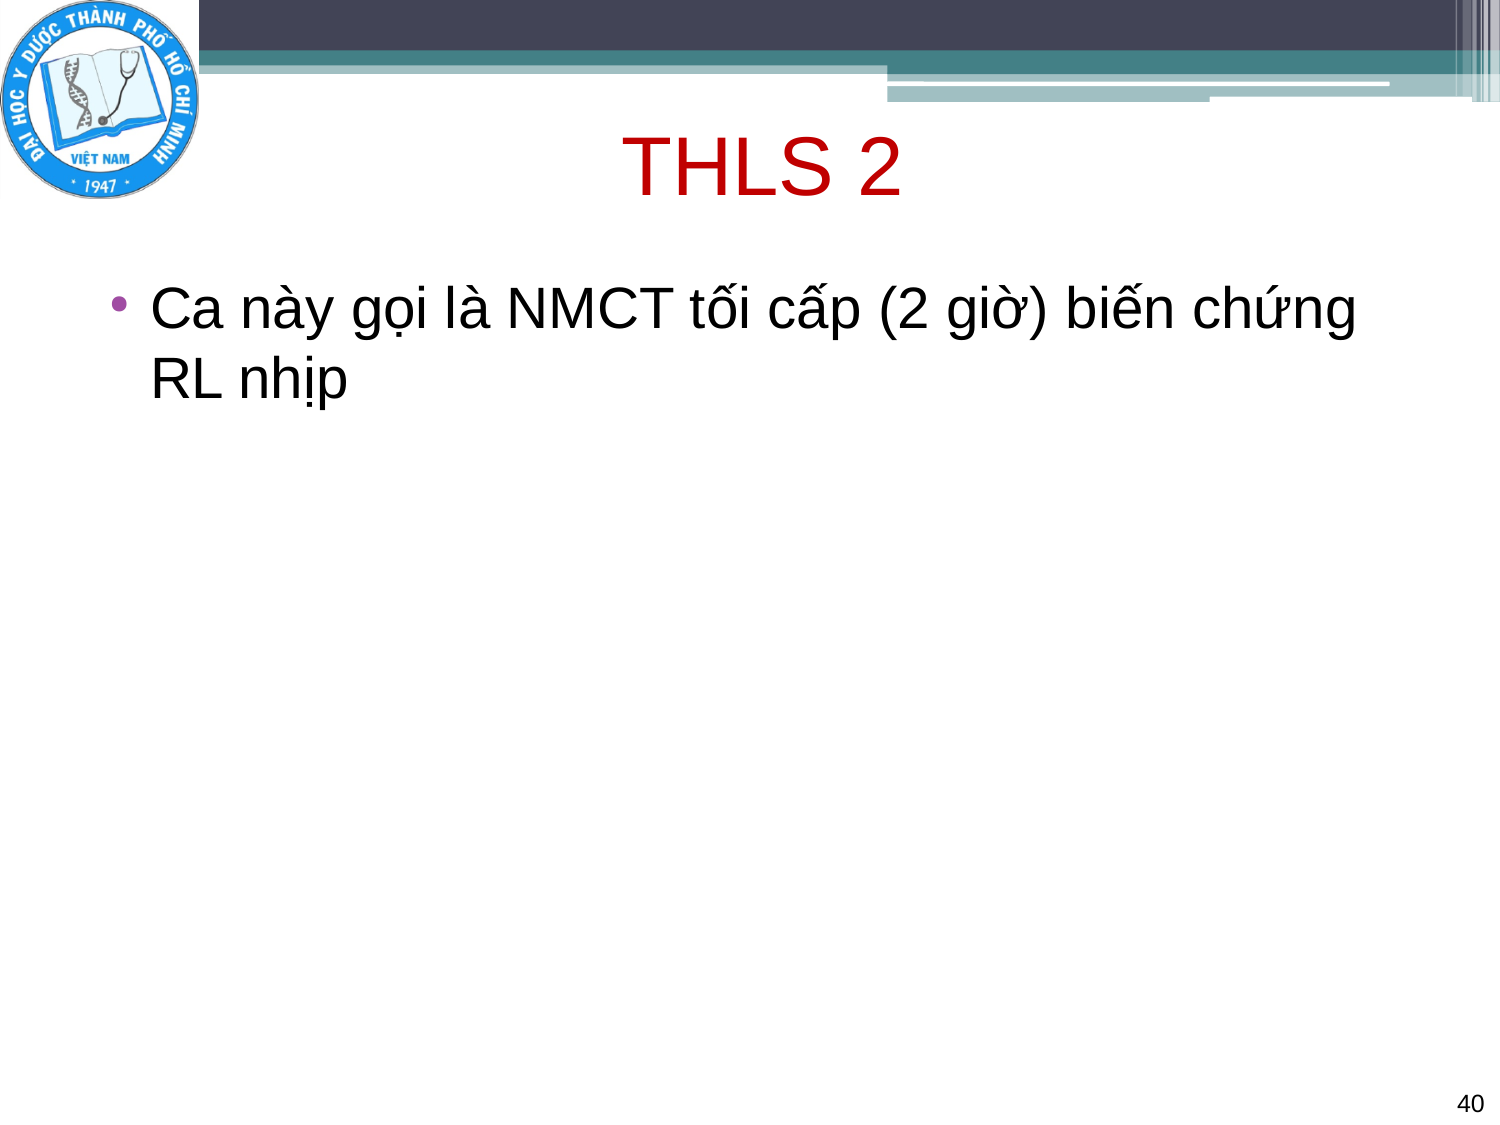

# THLS 2
Ca này gọi là NMCT tối cấp (2 giờ) biến chứng RL nhịp

40